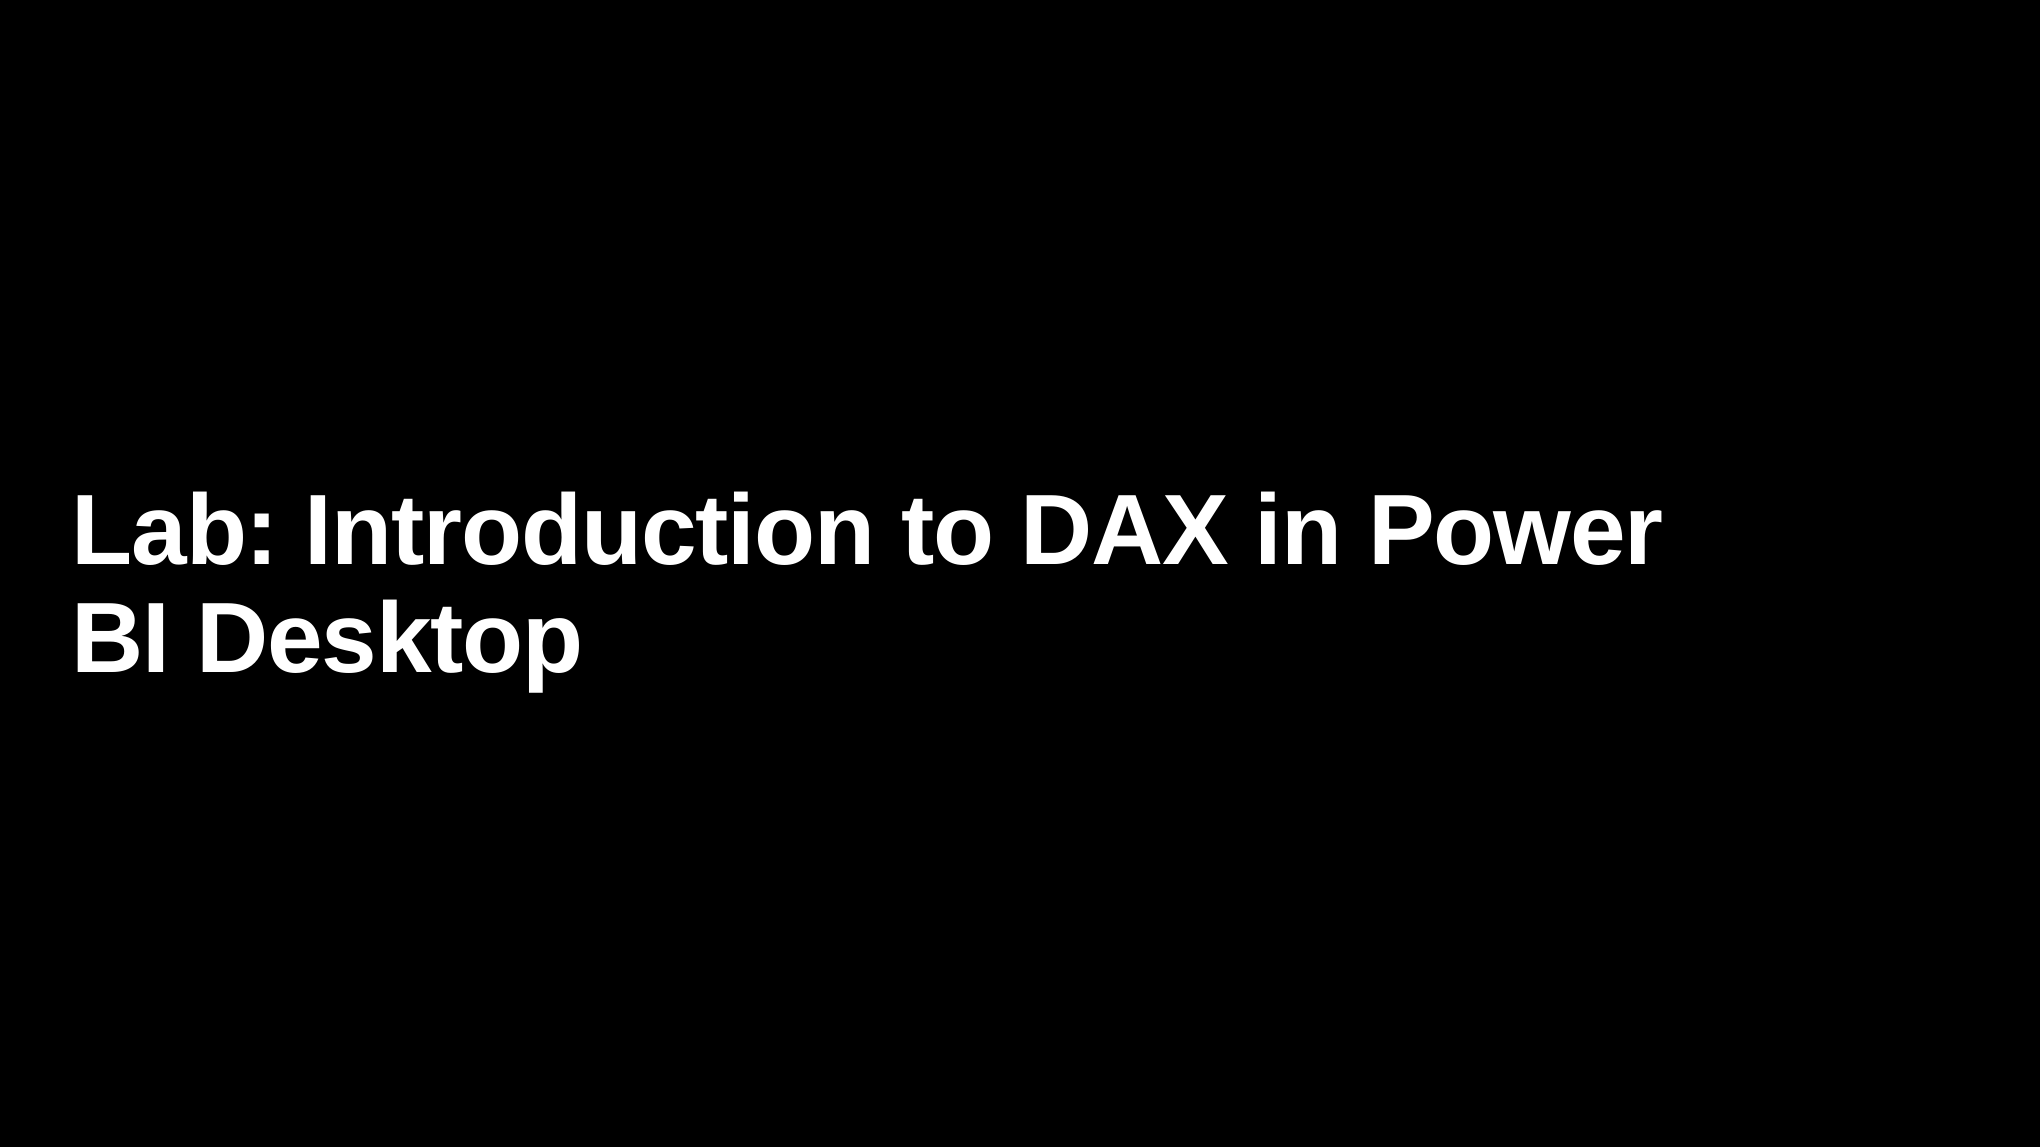

# Lab: Introduction to DAX in Power BI Desktop